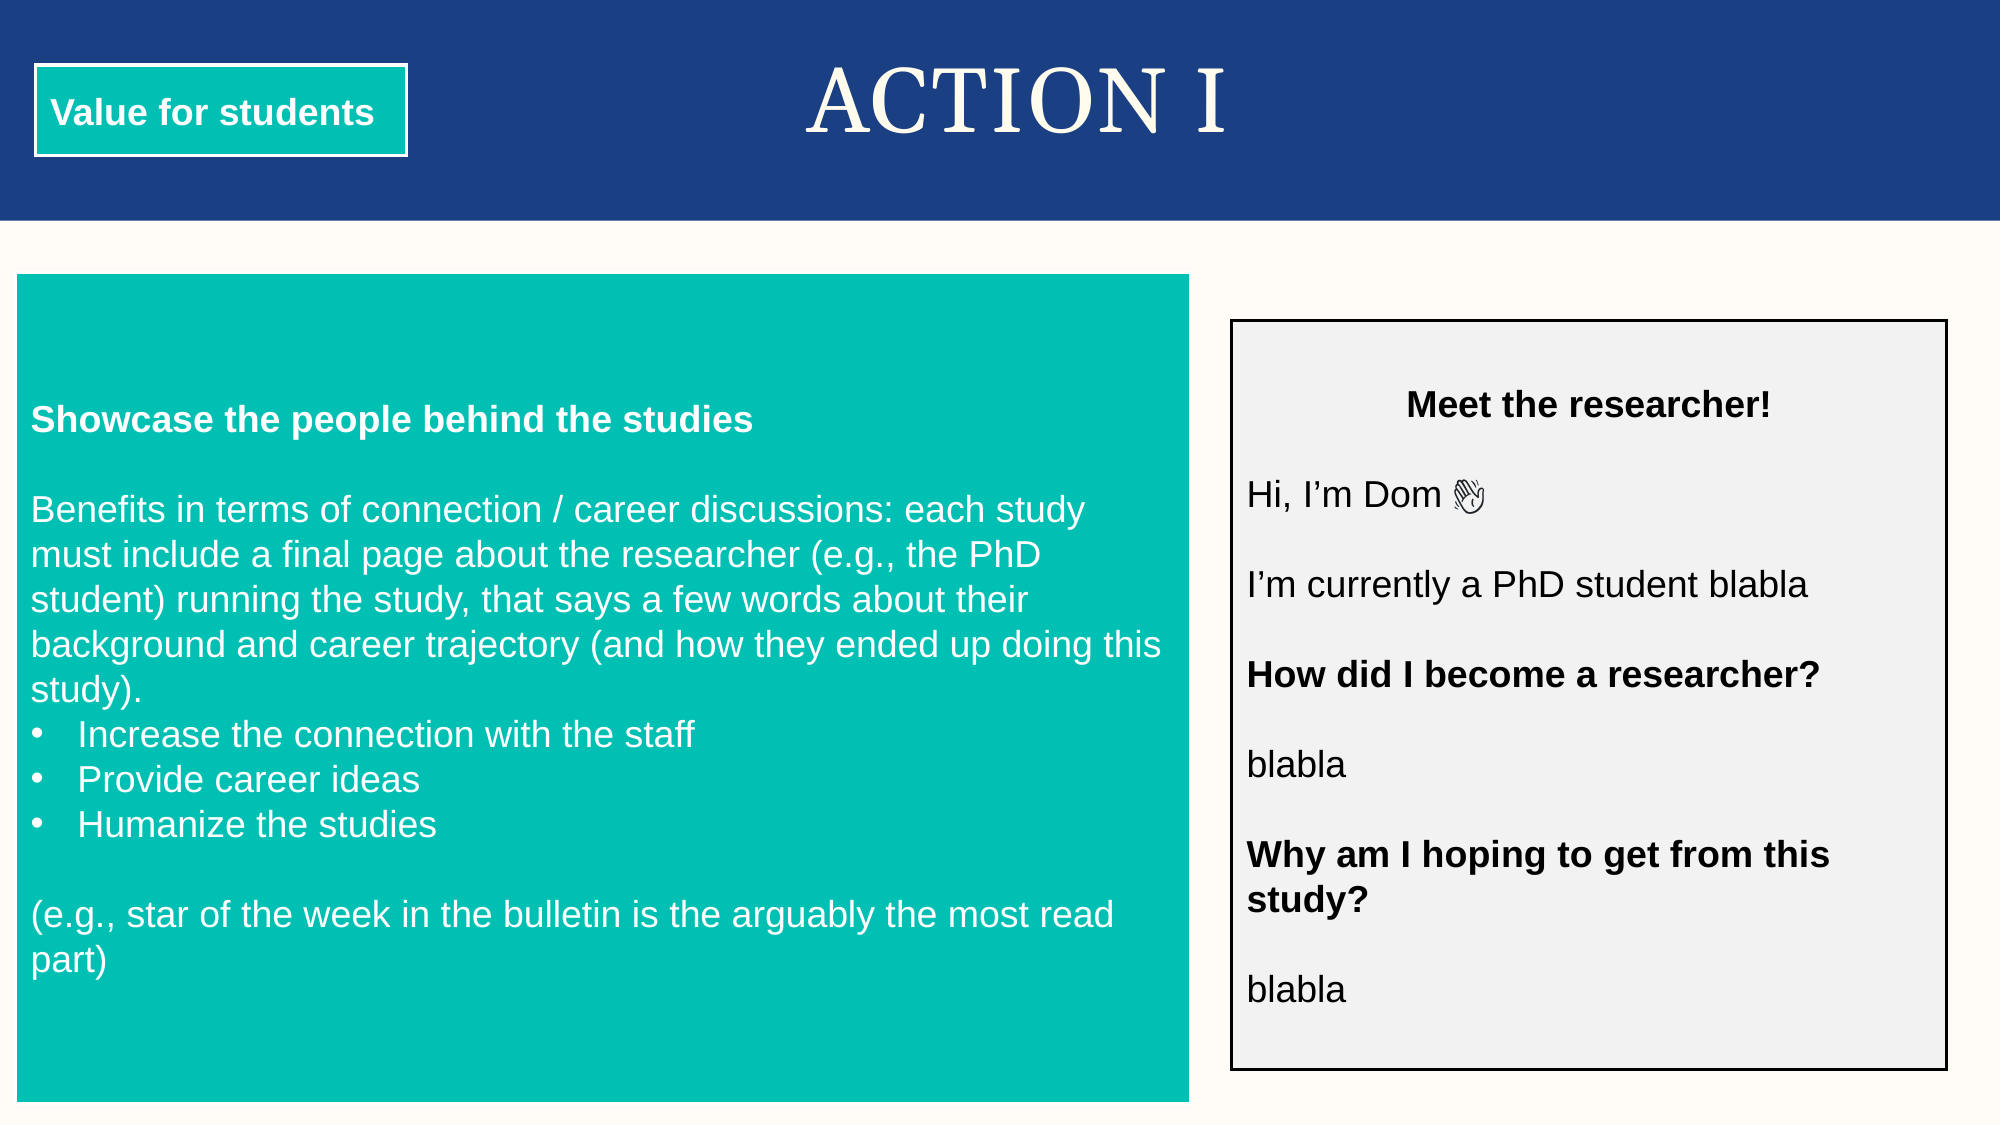

# ACTION I
Value for students
Showcase the people behind the studies

Benefits in terms of connection / career discussions: each study must include a final page about the researcher (e.g., the PhD student) running the study, that says a few words about their background and career trajectory (and how they ended up doing this study).
Increase the connection with the staff
Provide career ideas
Humanize the studies

(e.g., star of the week in the bulletin is the arguably the most read part)
Meet the researcher!

Hi, I’m Dom 👋

I’m currently a PhD student blabla

How did I become a researcher?

blabla

Why am I hoping to get from this study?

blabla